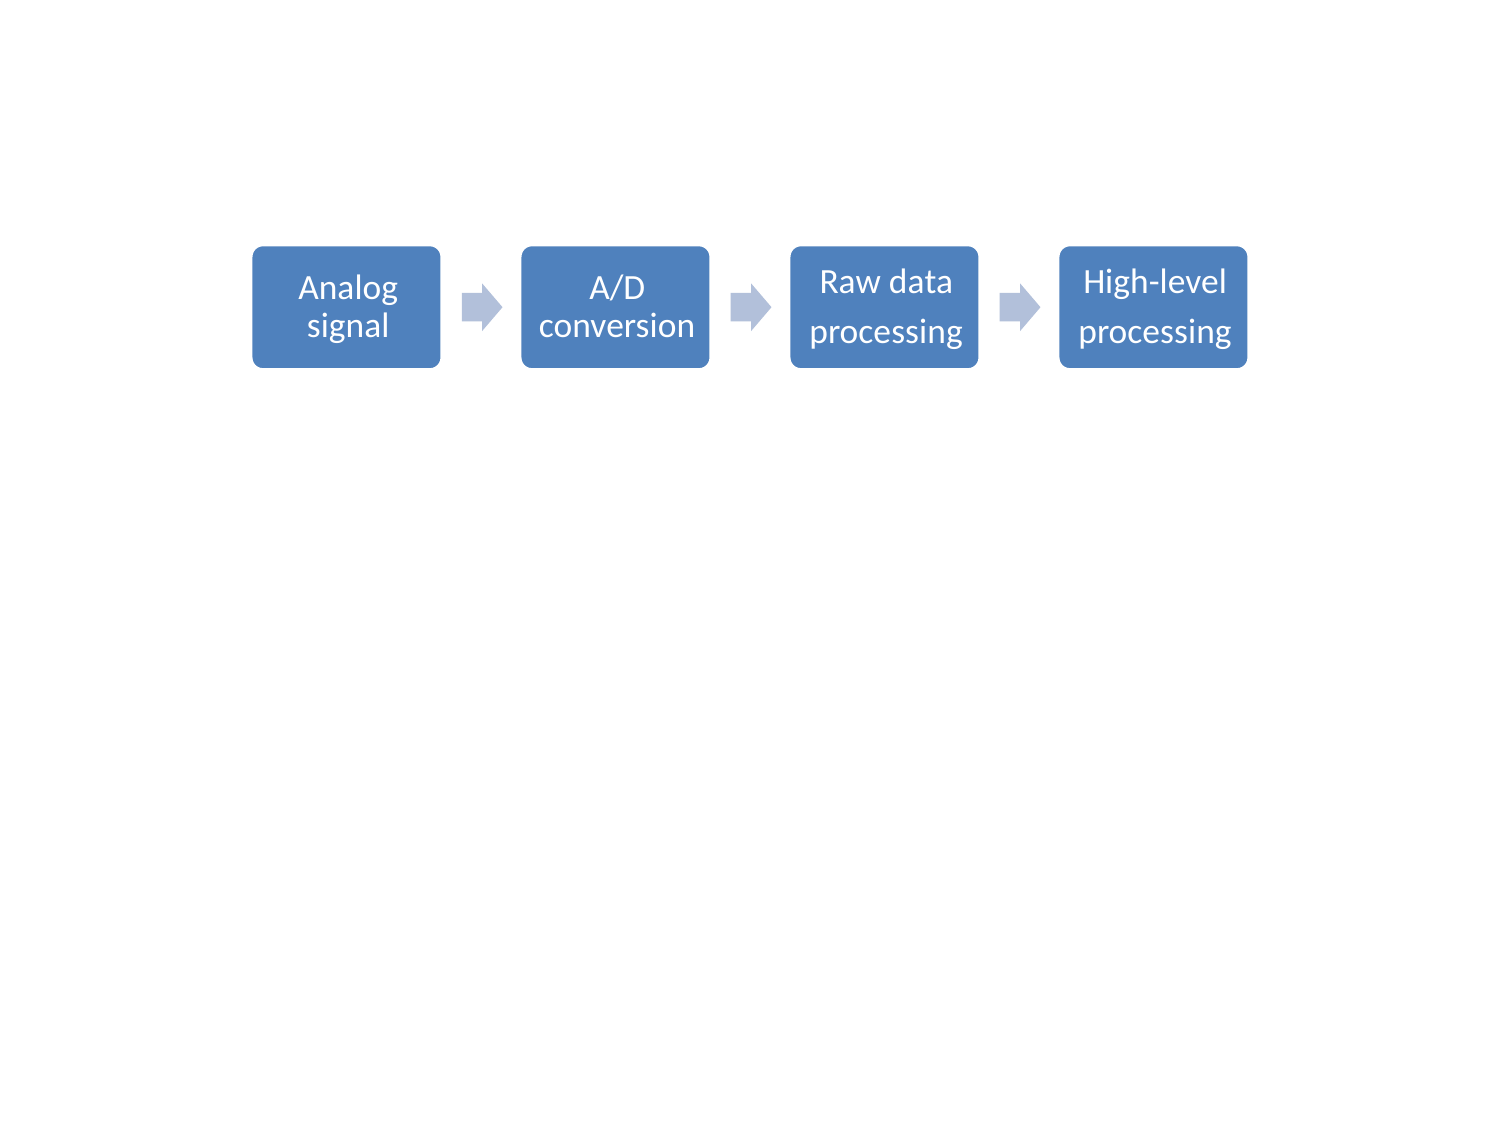

Analog signal

A/D conversion

Raw data
processing

High-level
processing